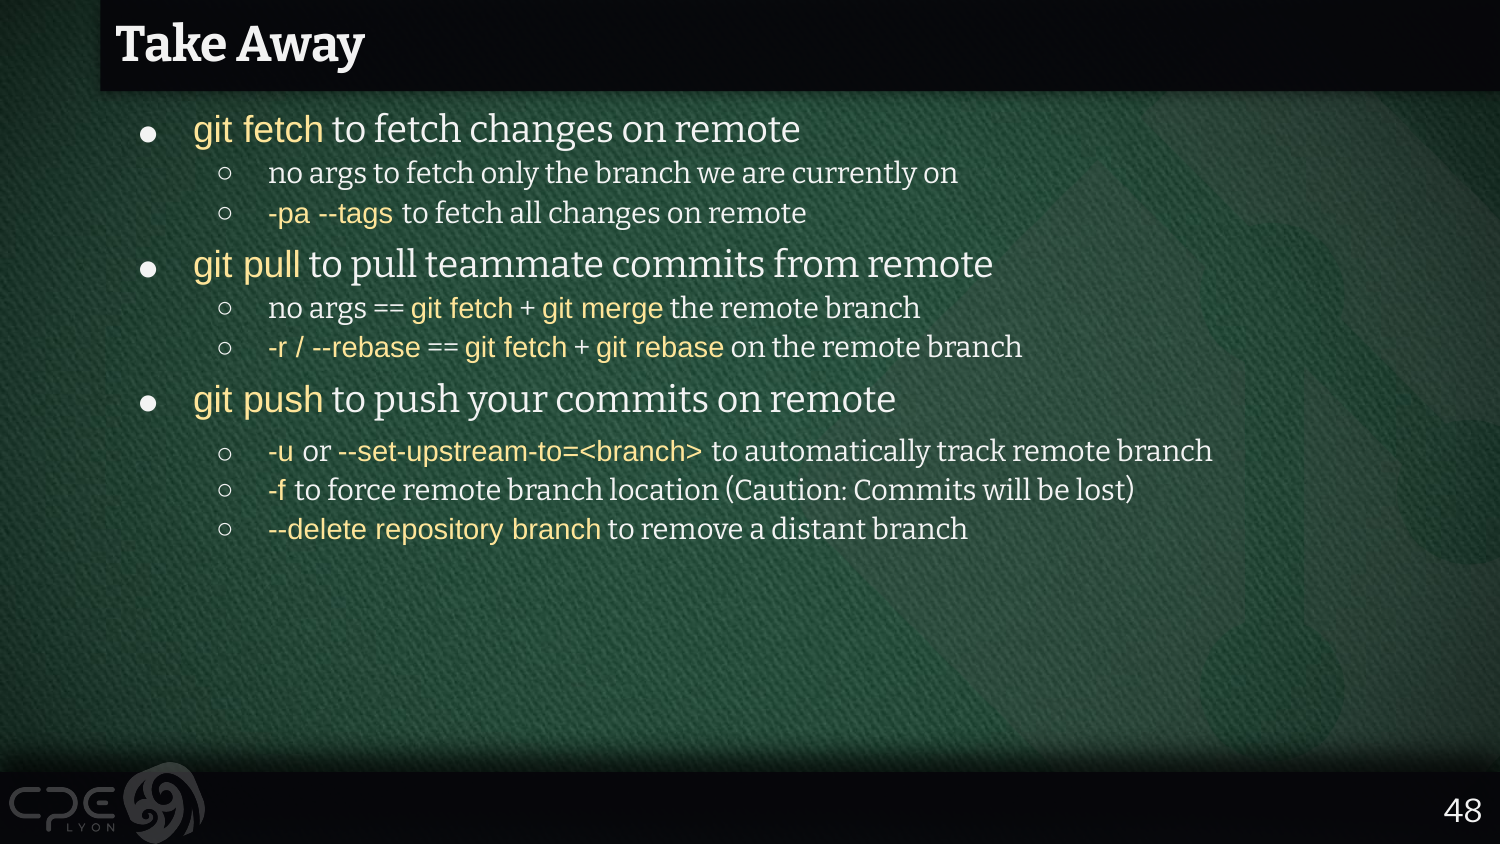

# Take Away
git fetch to fetch changes on remote
no args to fetch only the branch we are currently on
-pa --tags to fetch all changes on remote
git pull to pull teammate commits from remote
no args == git fetch + git merge the remote branch
-r / --rebase == git fetch + git rebase on the remote branch
git push to push your commits on remote
-u or --set-upstream-to=<branch> to automatically track remote branch
-f to force remote branch location (Caution: Commits will be lost)
--delete repository branch to remove a distant branch